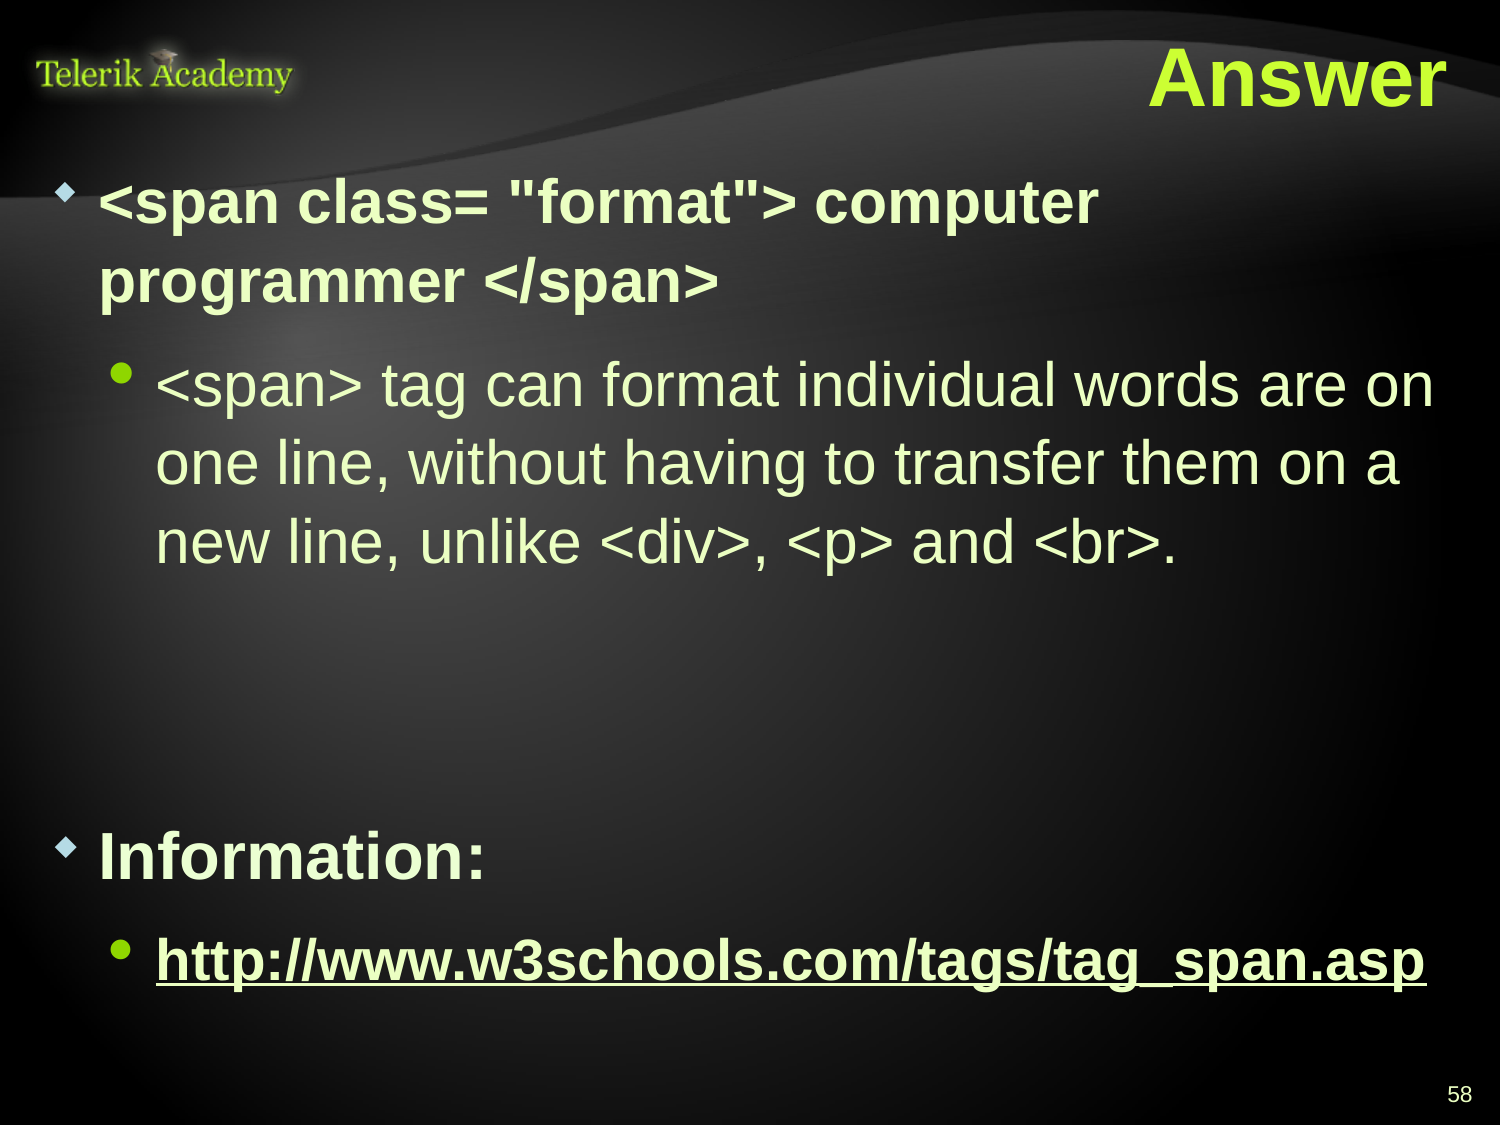

# Answer
<span class= "format"> computer programmer </span>
<span> tag can format individual words are on one line, without having to transfer them on a new line, unlike <div>, <p> and <br>.

Information:
http://www.w3schools.com/tags/tag_span.asp
58